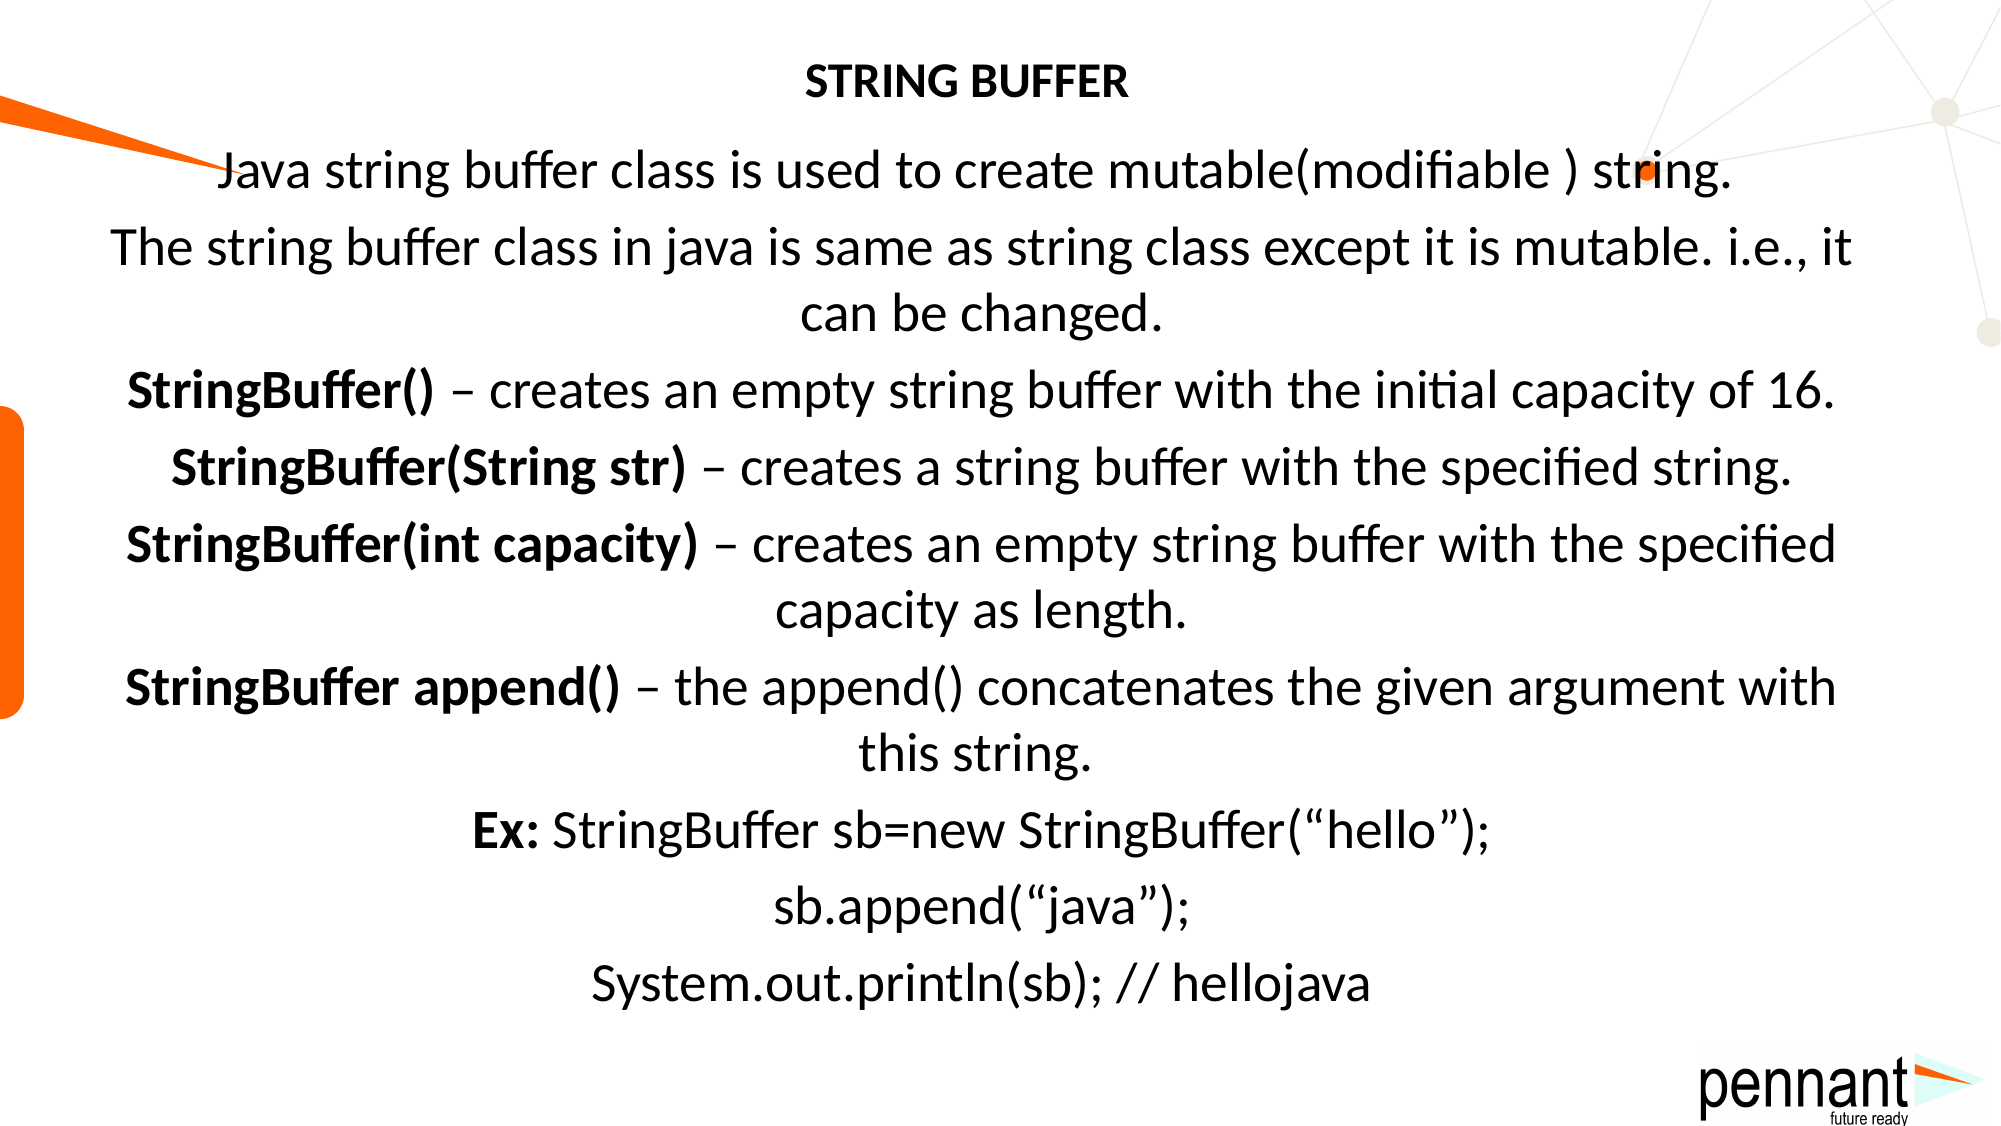

# STRING BUFFER
Java string buffer class is used to create mutable(modifiable ) string.
The string buffer class in java is same as string class except it is mutable. i.e., it can be changed.
StringBuffer() – creates an empty string buffer with the initial capacity of 16.
StringBuffer(String str) – creates a string buffer with the specified string.
StringBuffer(int capacity) – creates an empty string buffer with the specified capacity as length.
StringBuffer append() – the append() concatenates the given argument with this string.
Ex: StringBuffer sb=new StringBuffer(“hello”);
sb.append(“java”);
System.out.println(sb); // hellojava